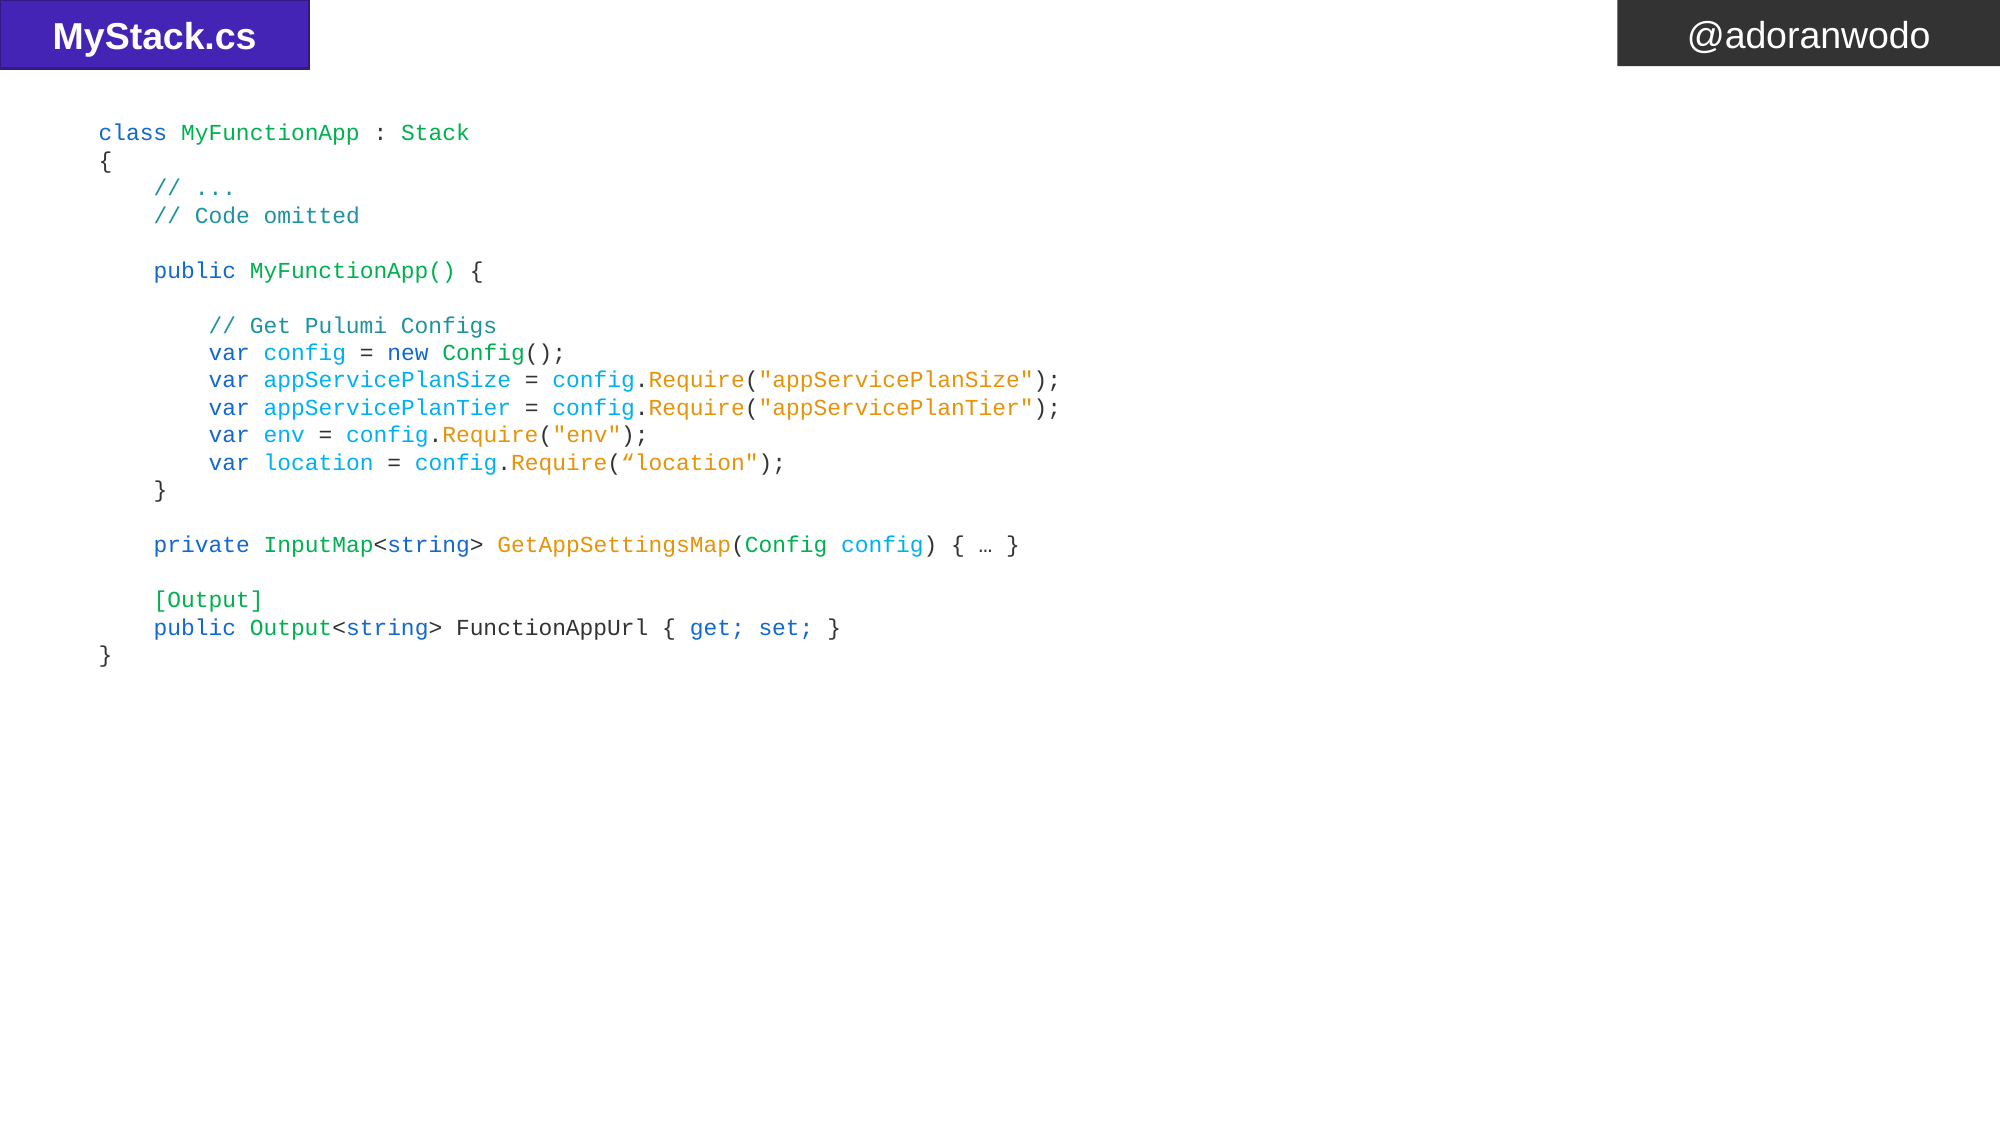

MyStack.cs
@adoranwodo
class MyFunctionApp : Stack
{
    // ...
    // Code omitted

    public MyFunctionApp() {

        // Get Pulumi Configs
        var config = new Config();
        var appServicePlanSize = config.Require("appServicePlanSize");
        var appServicePlanTier = config.Require("appServicePlanTier");
        var env = config.Require("env");
        var location = config.Require(“location");
    }

    private InputMap<string> GetAppSettingsMap(Config config) { … }

    [Output]
    public Output<string> FunctionAppUrl { get; set; }
}